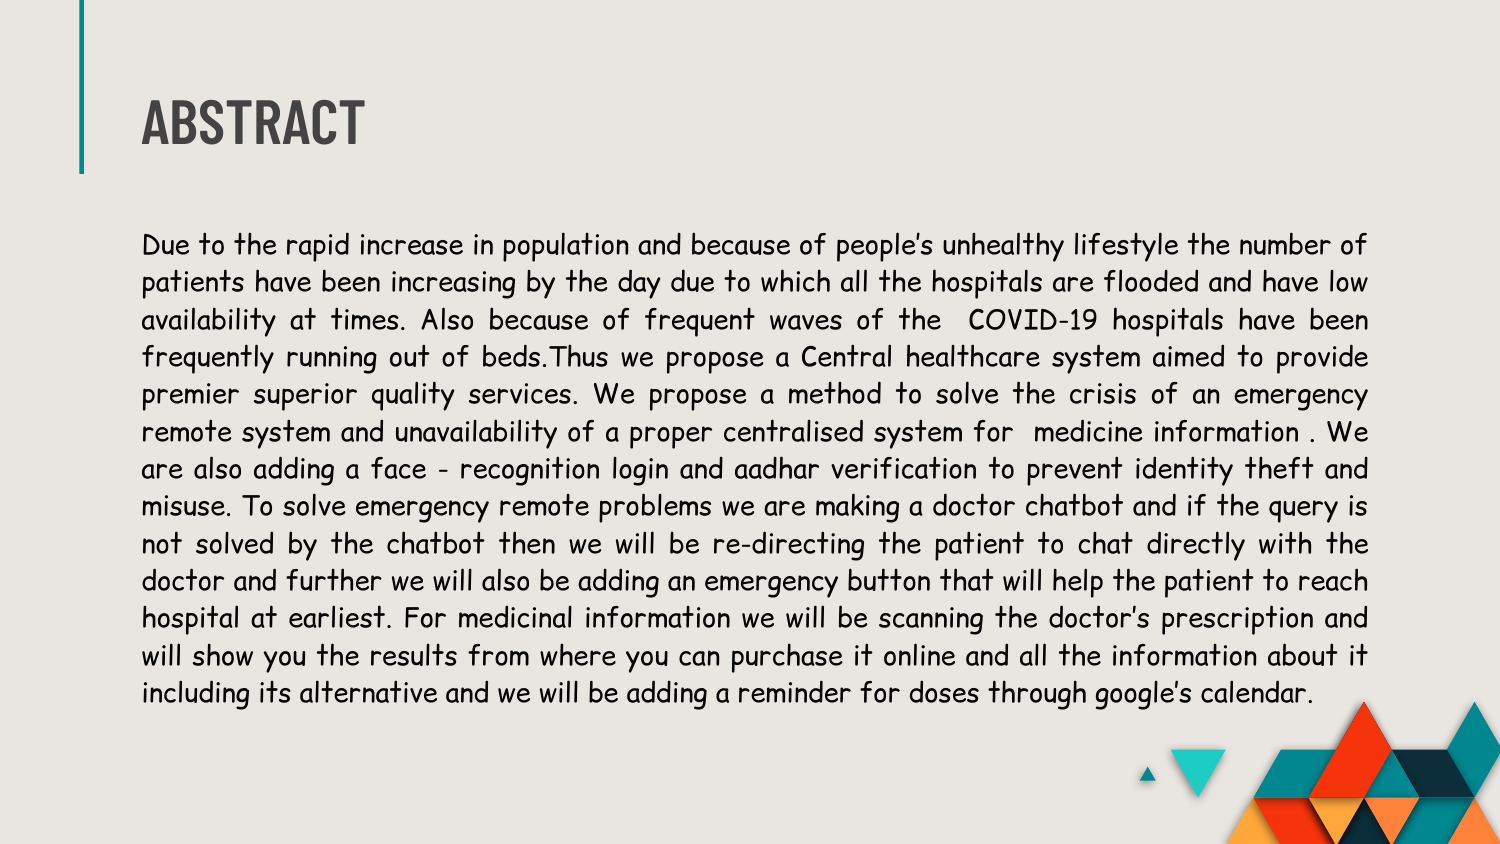

# ABSTRACT
Due to the rapid increase in population and because of people’s unhealthy lifestyle the number of patients have been increasing by the day due to which all the hospitals are flooded and have low availability at times. Also because of frequent waves of the  COVID-19 hospitals have been frequently running out of beds.Thus we propose a Central healthcare system aimed to provide premier superior quality services. We propose a method to solve the crisis of an emergency remote system and unavailability of a proper centralised system for  medicine information . We are also adding a face - recognition login and aadhar verification to prevent identity theft and misuse. To solve emergency remote problems we are making a doctor chatbot and if the query is not solved by the chatbot then we will be re-directing the patient to chat directly with the doctor and further we will also be adding an emergency button that will help the patient to reach hospital at earliest. For medicinal information we will be scanning the doctor’s prescription and will show you the results from where you can purchase it online and all the information about it including its alternative and we will be adding a reminder for doses through google’s calendar.